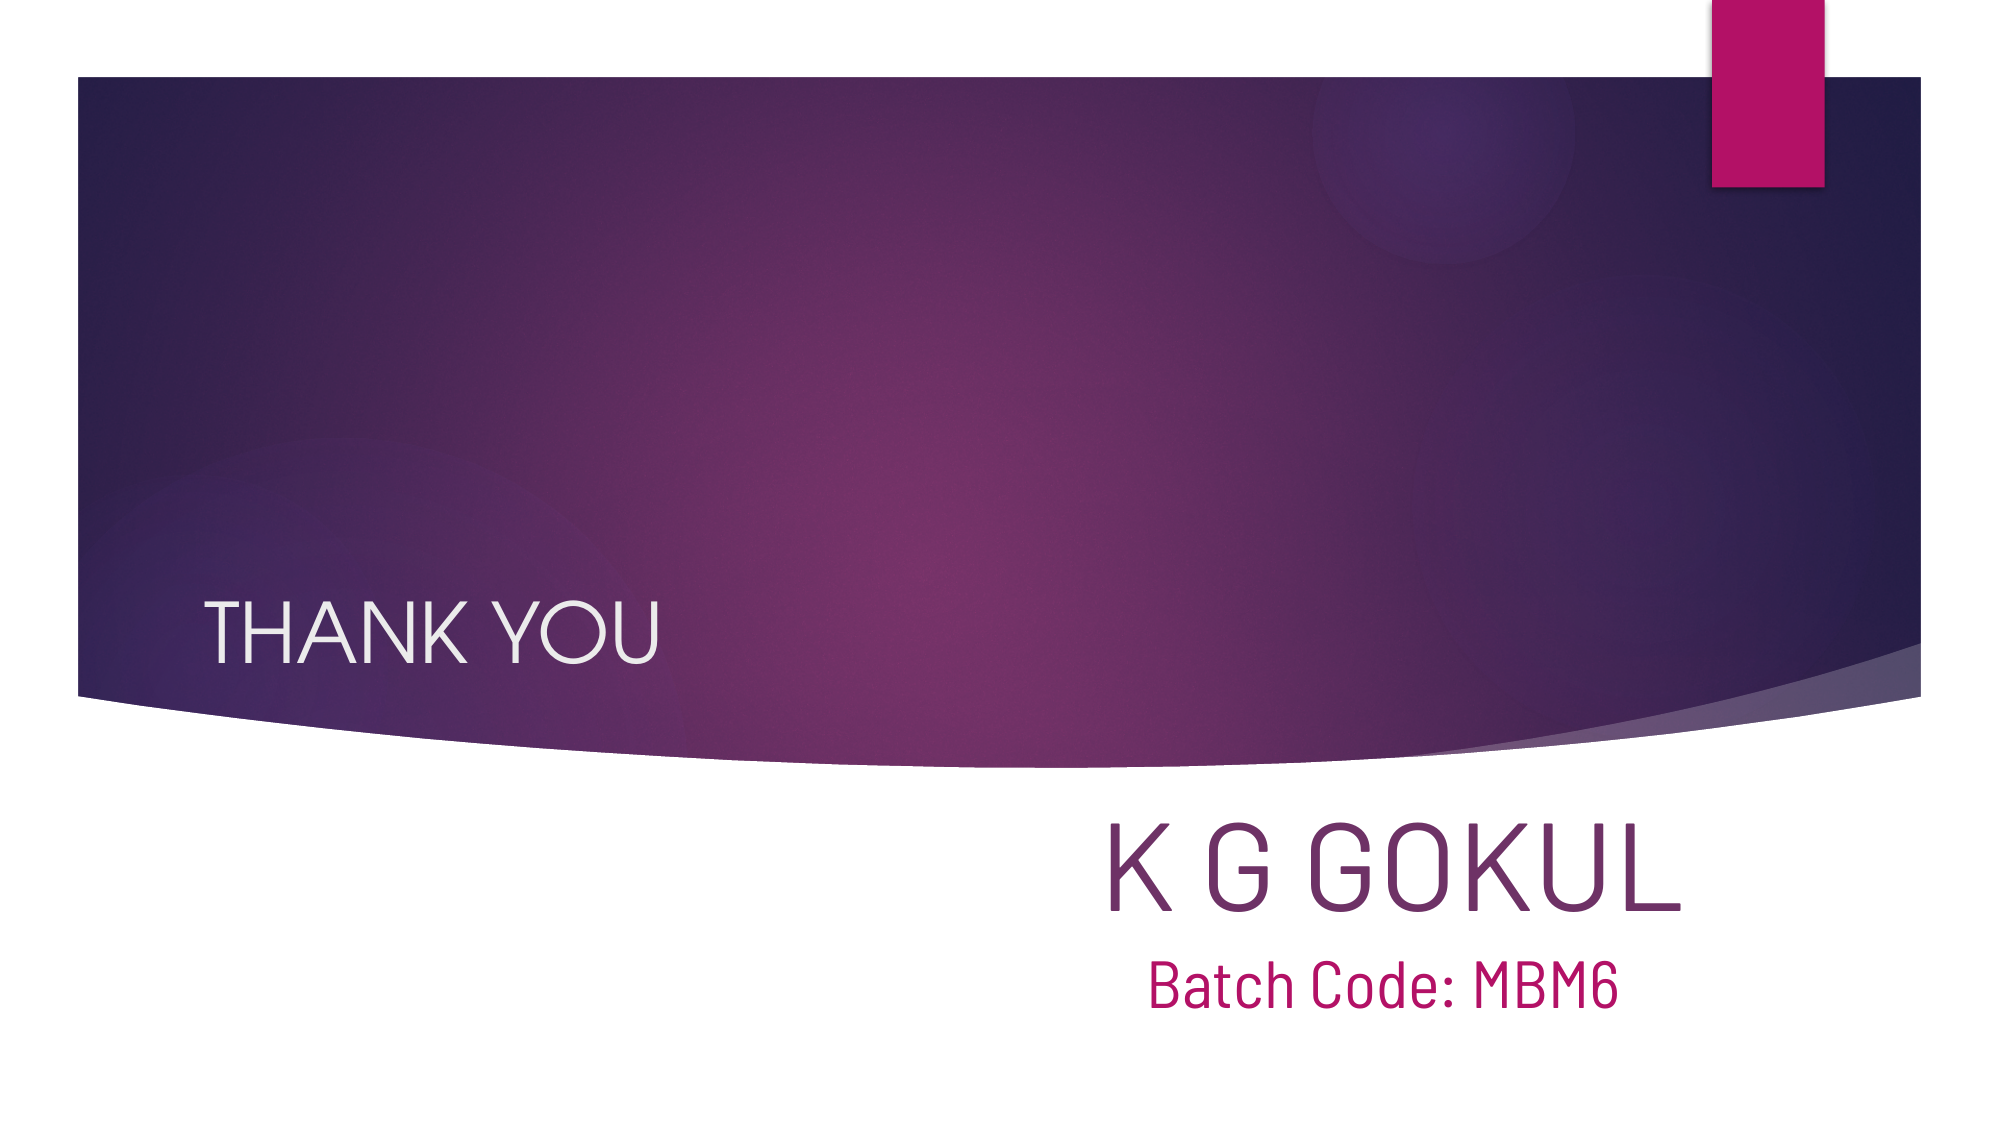

# THANK YOU
K G GOKUL
Batch Code: MBM6